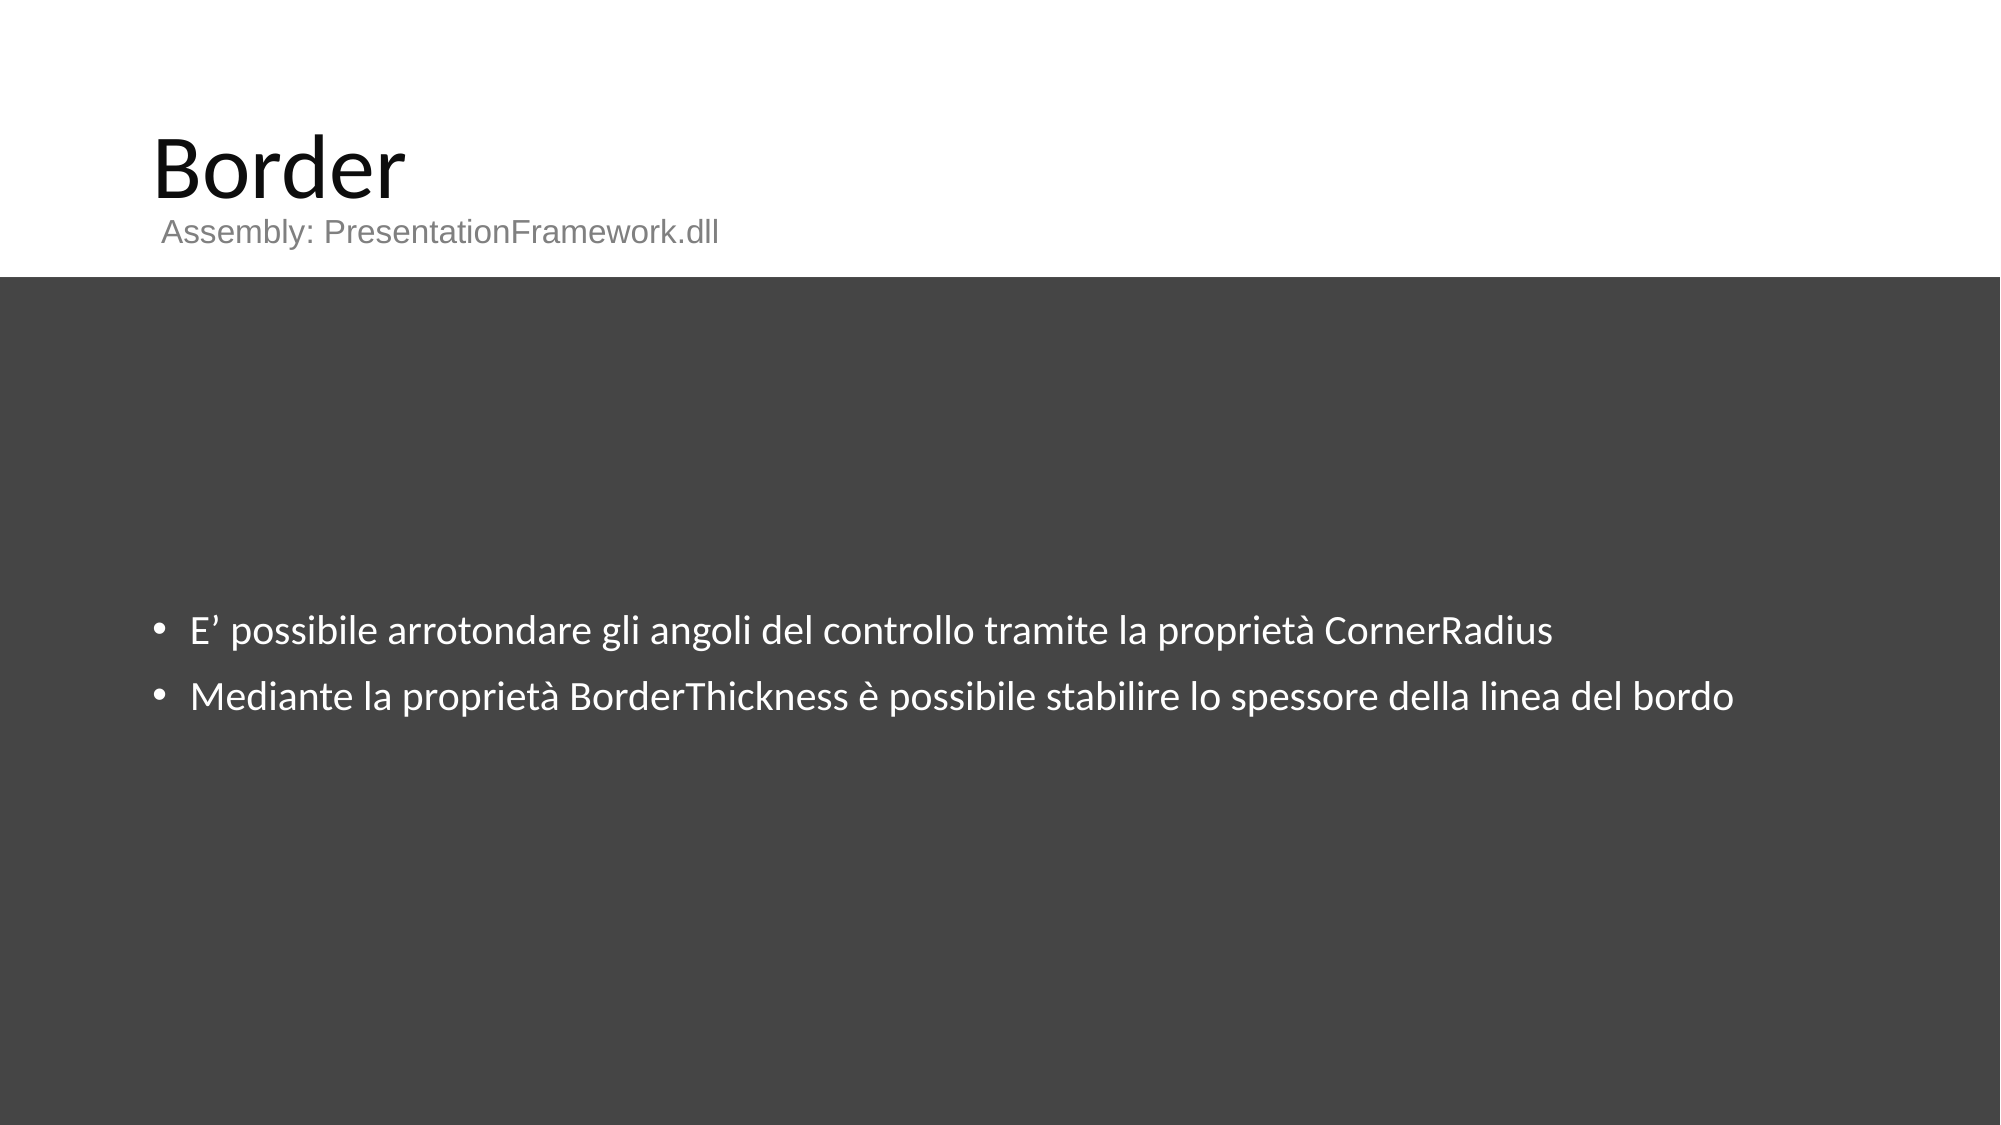

# Border
Assembly: PresentationFramework.dll

E’ possibile arrotondare gli angoli del controllo tramite la proprietà CornerRadius
Mediante la proprietà BorderThickness è possibile stabilire lo spessore della linea del bordo